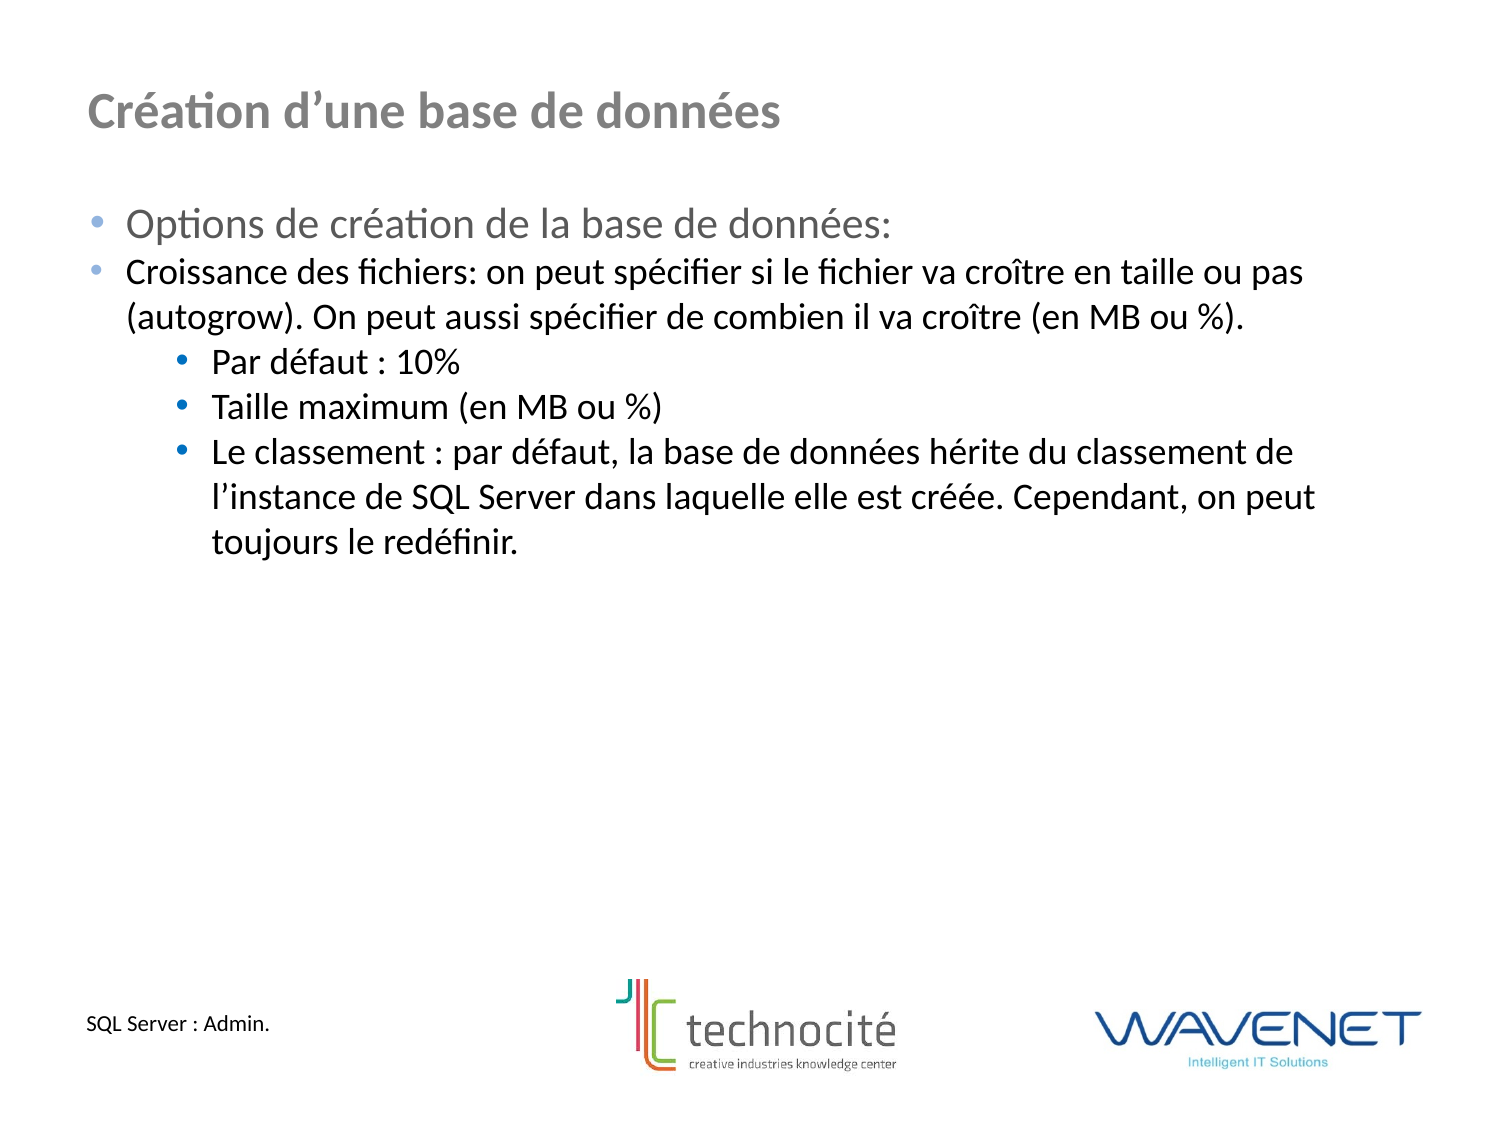

Création d’une base de données
Options de création de la base de données:
Croissance des fichiers: on peut spécifier si le fichier va croître en taille ou pas (autogrow). On peut aussi spécifier de combien il va croître (en MB ou %).
Par défaut : 10%
Taille maximum (en MB ou %)
Le classement : par défaut, la base de données hérite du classement de l’instance de SQL Server dans laquelle elle est créée. Cependant, on peut toujours le redéfinir.
SQL Server : Admin.